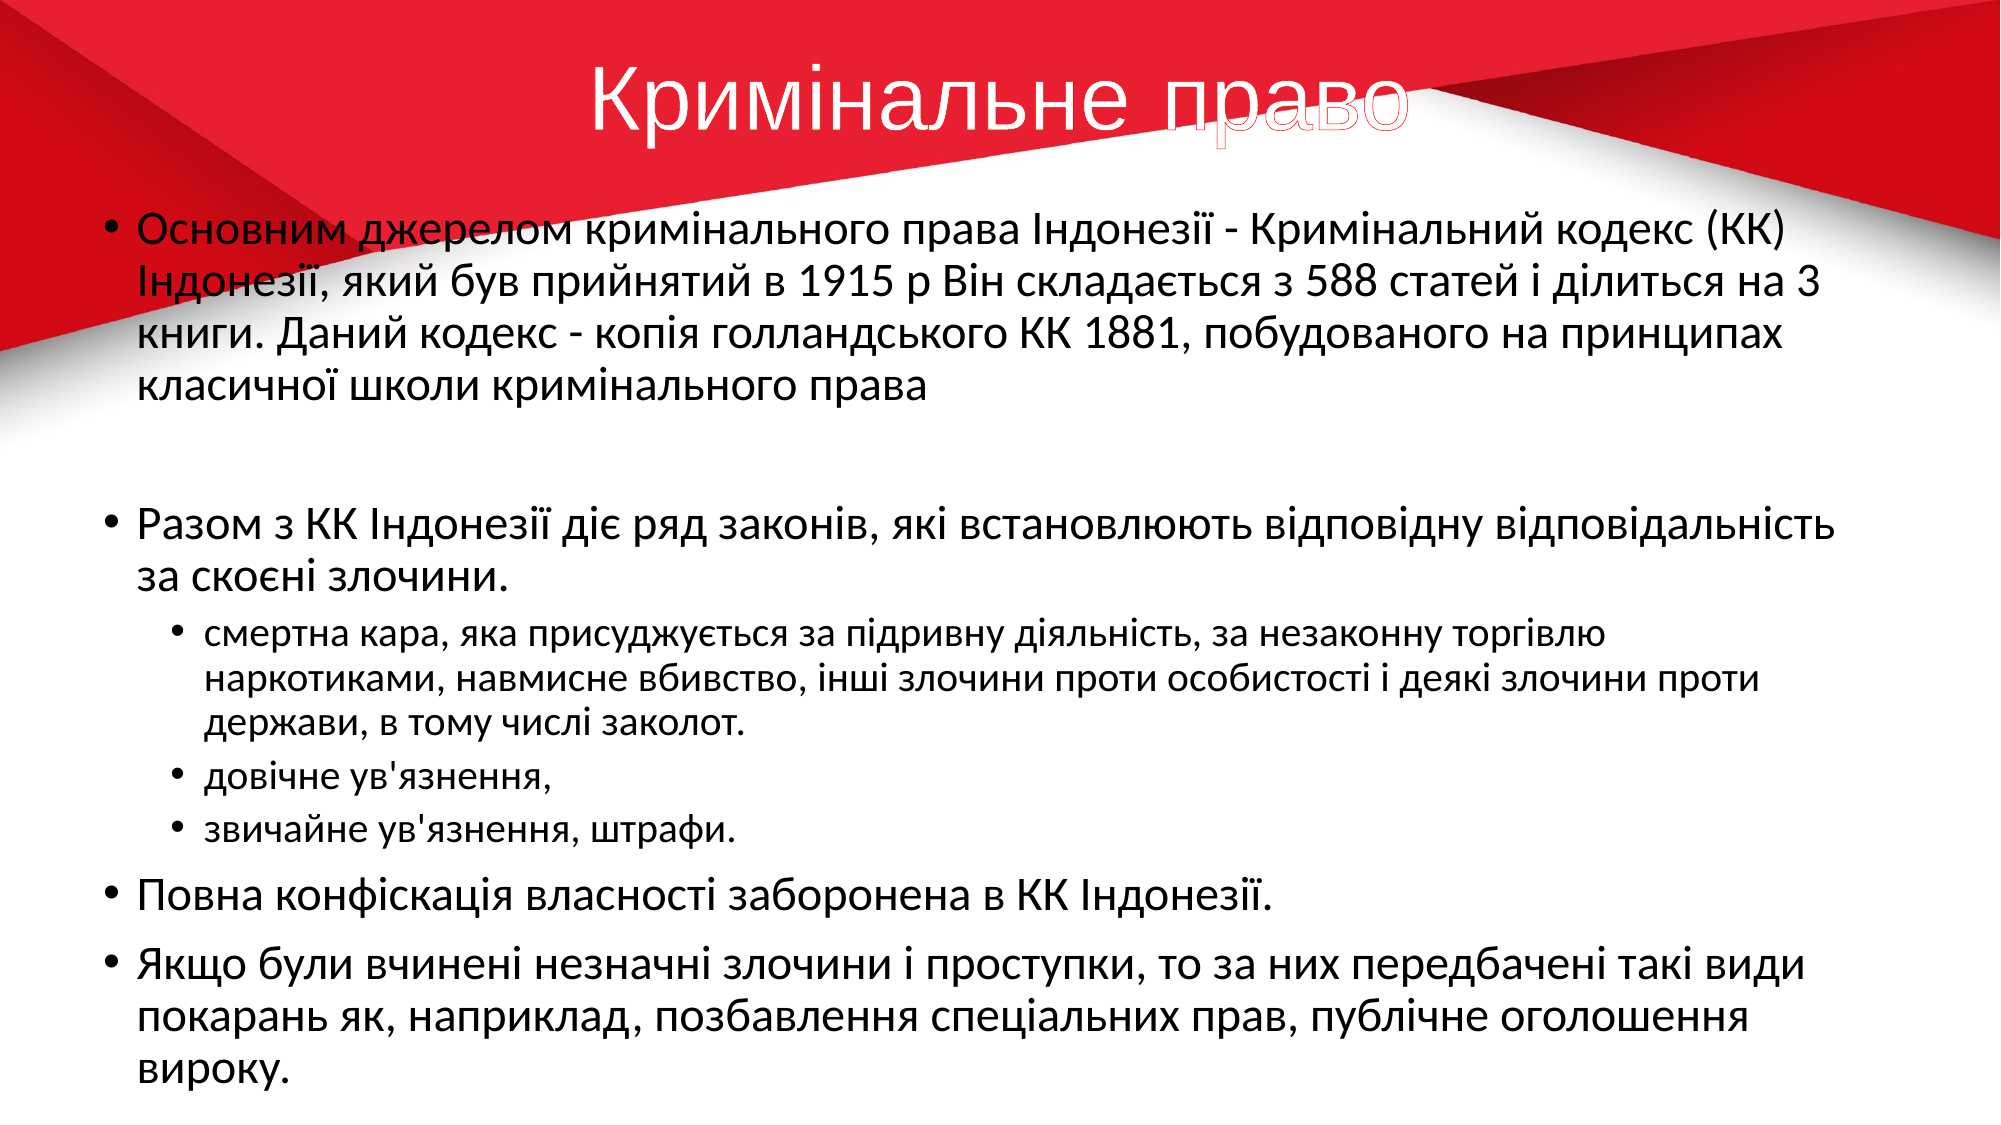

# Кримінальне право
Основним джерелом кримінального права Індонезії - Кримінальний кодекс (КК) Індонезії, який був прийнятий в 1915 р Він складається з 588 статей і ділиться на 3 книги. Даний кодекс - копія голландського КК 1881, побудованого на принципах класичної школи кримінального права

Разом з КК Індонезії діє ряд законів, які встановлюють відповідну відповідальність за скоєні злочини.
смертна кара, яка присуджується за підривну діяльність, за незаконну торгівлю наркотиками, навмисне вбивство, інші злочини проти особистості і деякі злочини проти держави, в тому числі заколот.
довічне ув'язнення,
звичайне ув'язнення, штрафи.
Повна конфіскація власності заборонена в КК Індонезії.
Якщо були вчинені незначні злочини і проступки, то за них передбачені такі види покарань як, наприклад, позбавлення спеціальних прав, публічне оголошення вироку.